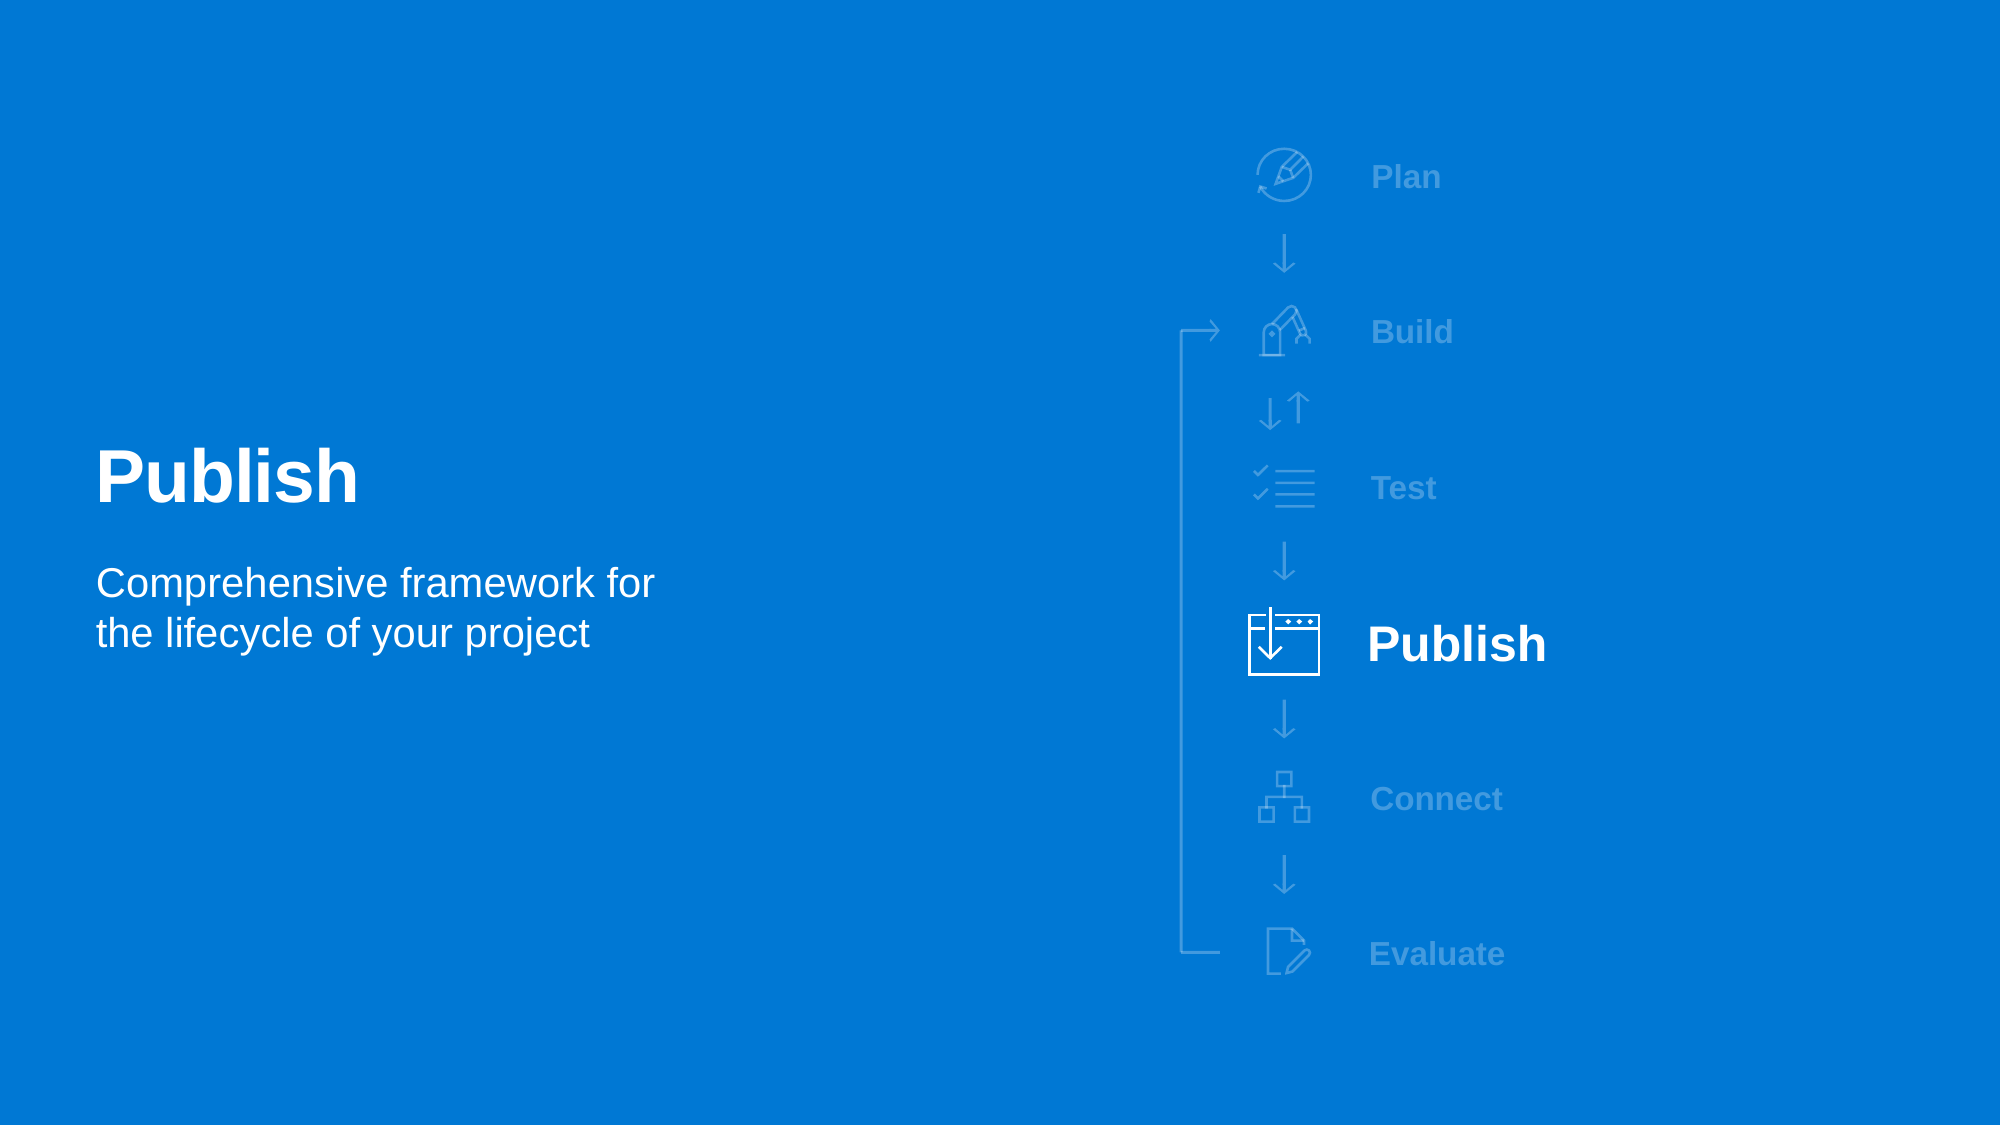

Plan

Build
Publish
Comprehensive framework for the lifecycle of your project

Test

Publish

Connect

Evaluate